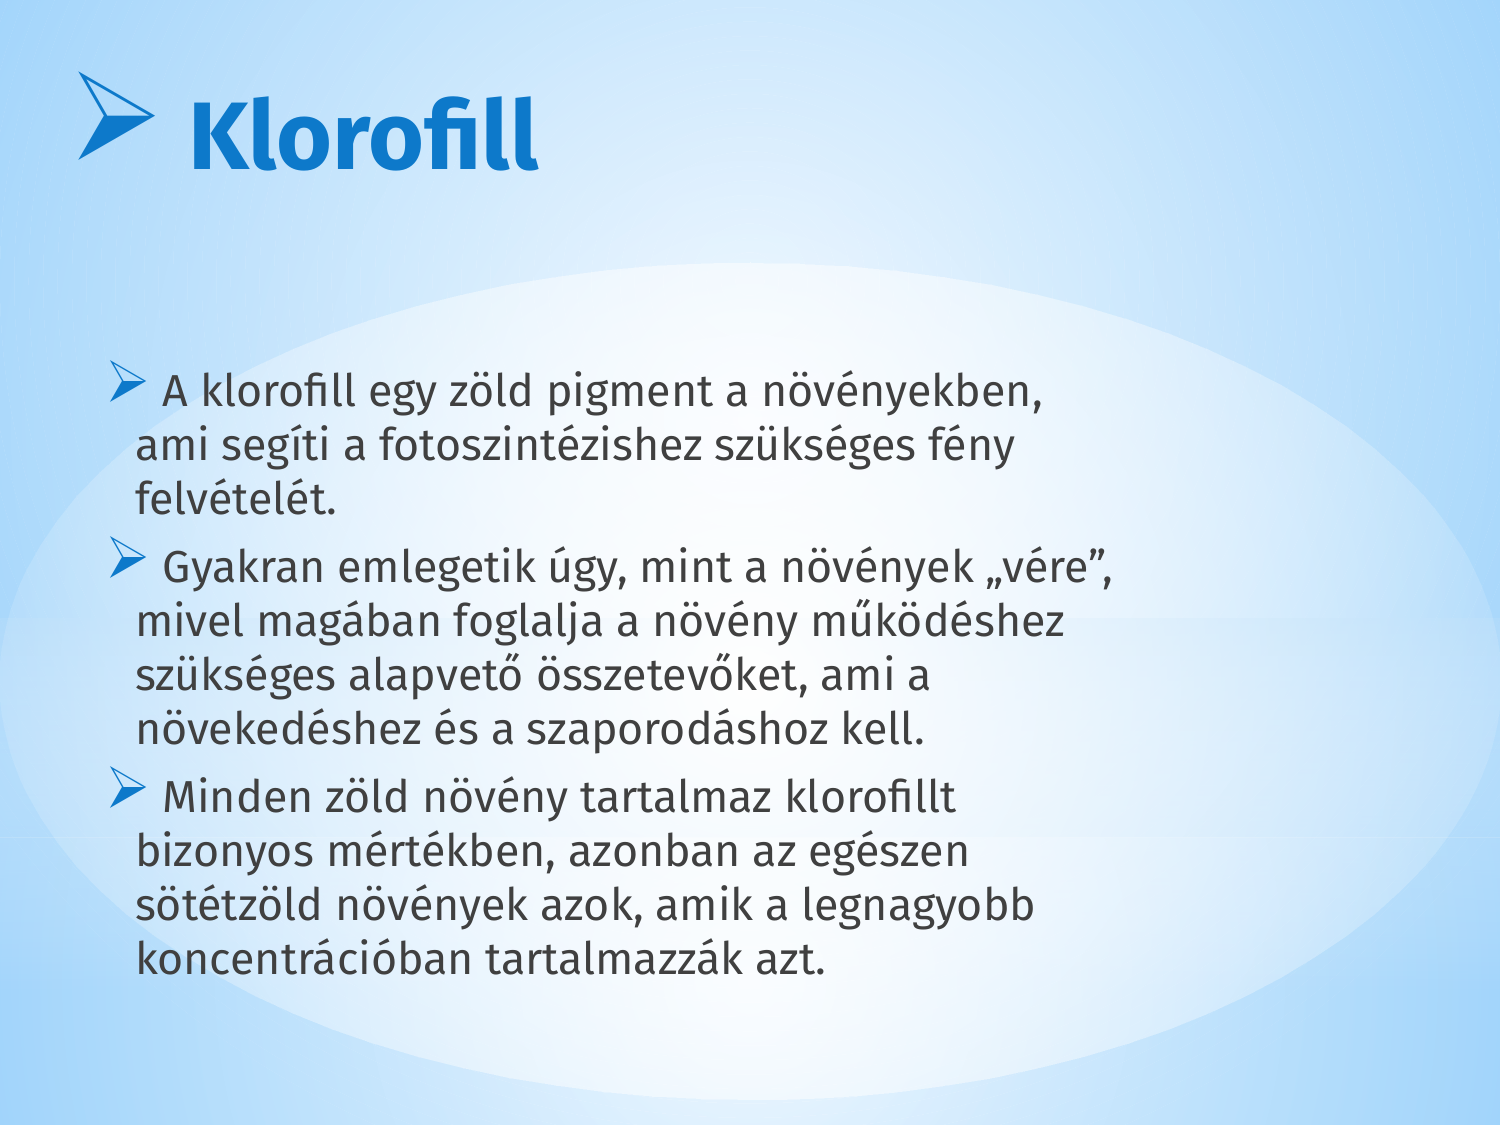

# Klorofill
 A klorofill egy zöld pigment a növényekben, ami segíti a fotoszintézishez szükséges fény felvételét.
 Gyakran emlegetik úgy, mint a növények „vére”, mivel magában foglalja a növény működéshez szükséges alapvető összetevőket, ami a növekedéshez és a szaporodáshoz kell.
 Minden zöld növény tartalmaz klorofillt bizonyos mértékben, azonban az egészen sötétzöld növények azok, amik a legnagyobb koncentrációban tartalmazzák azt.